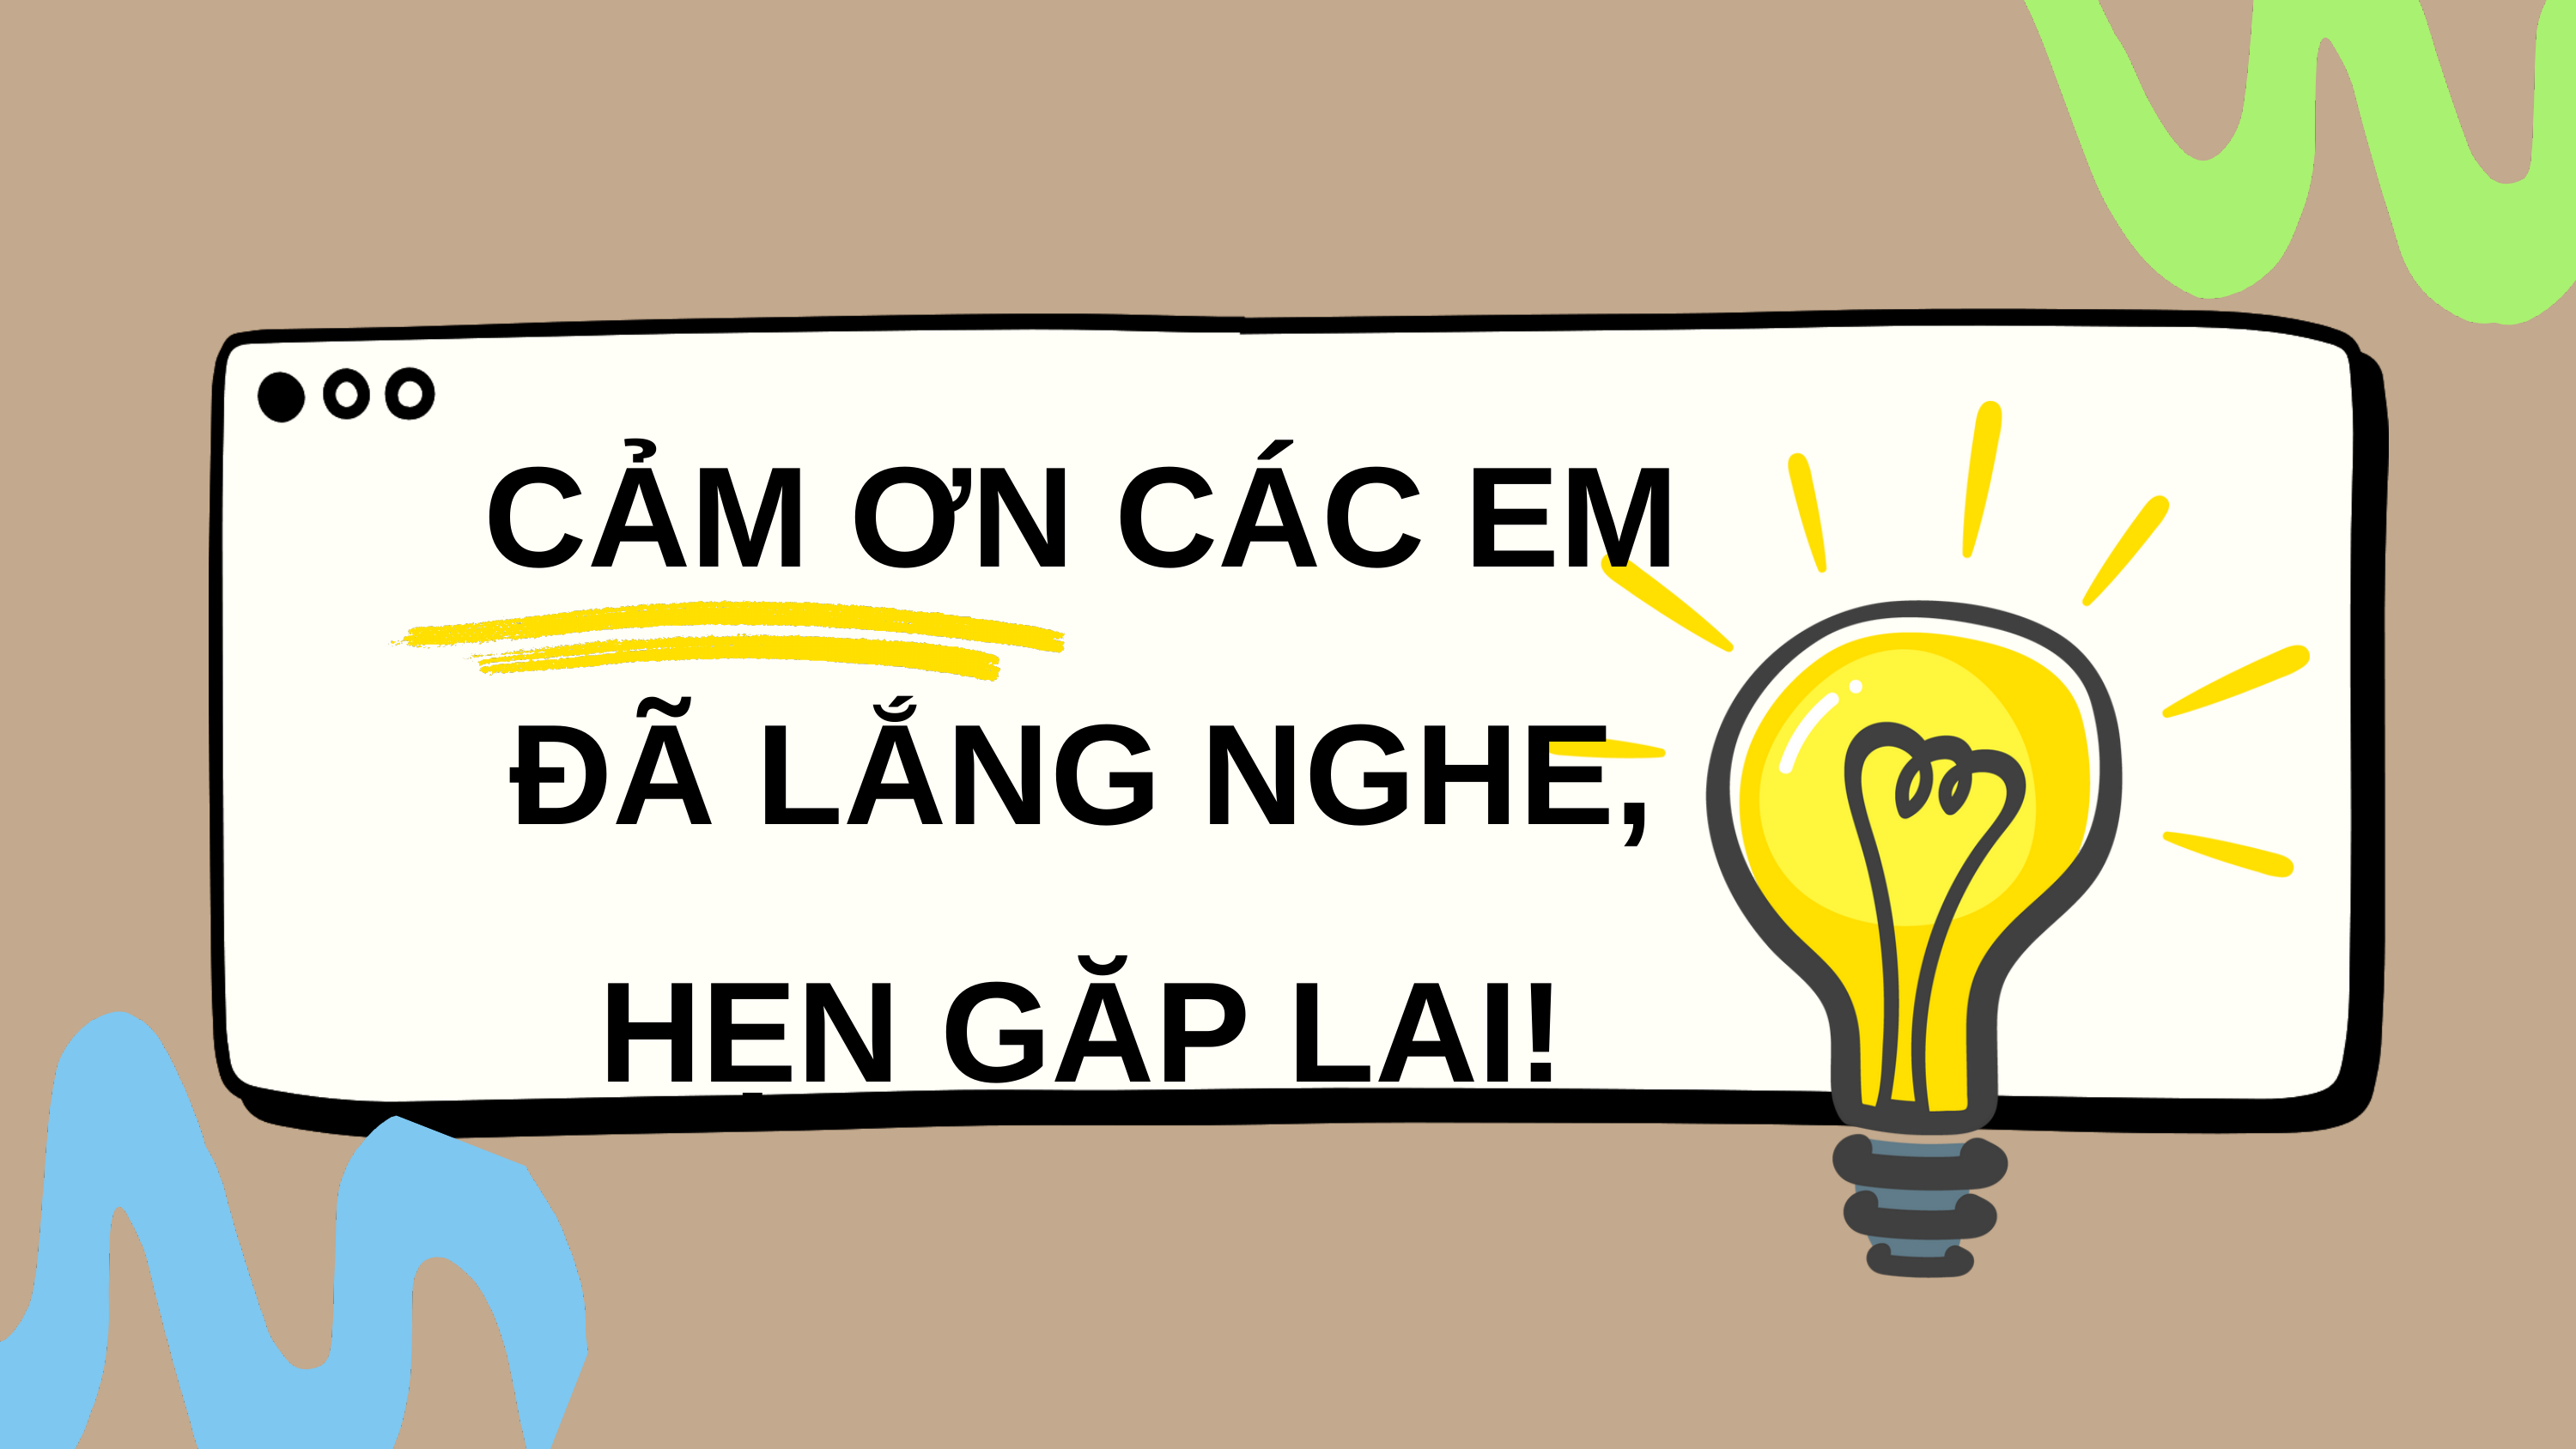

CẢM ƠN CÁC EM ĐÃ LẮNG NGHE, HẸN GẶP LẠI!